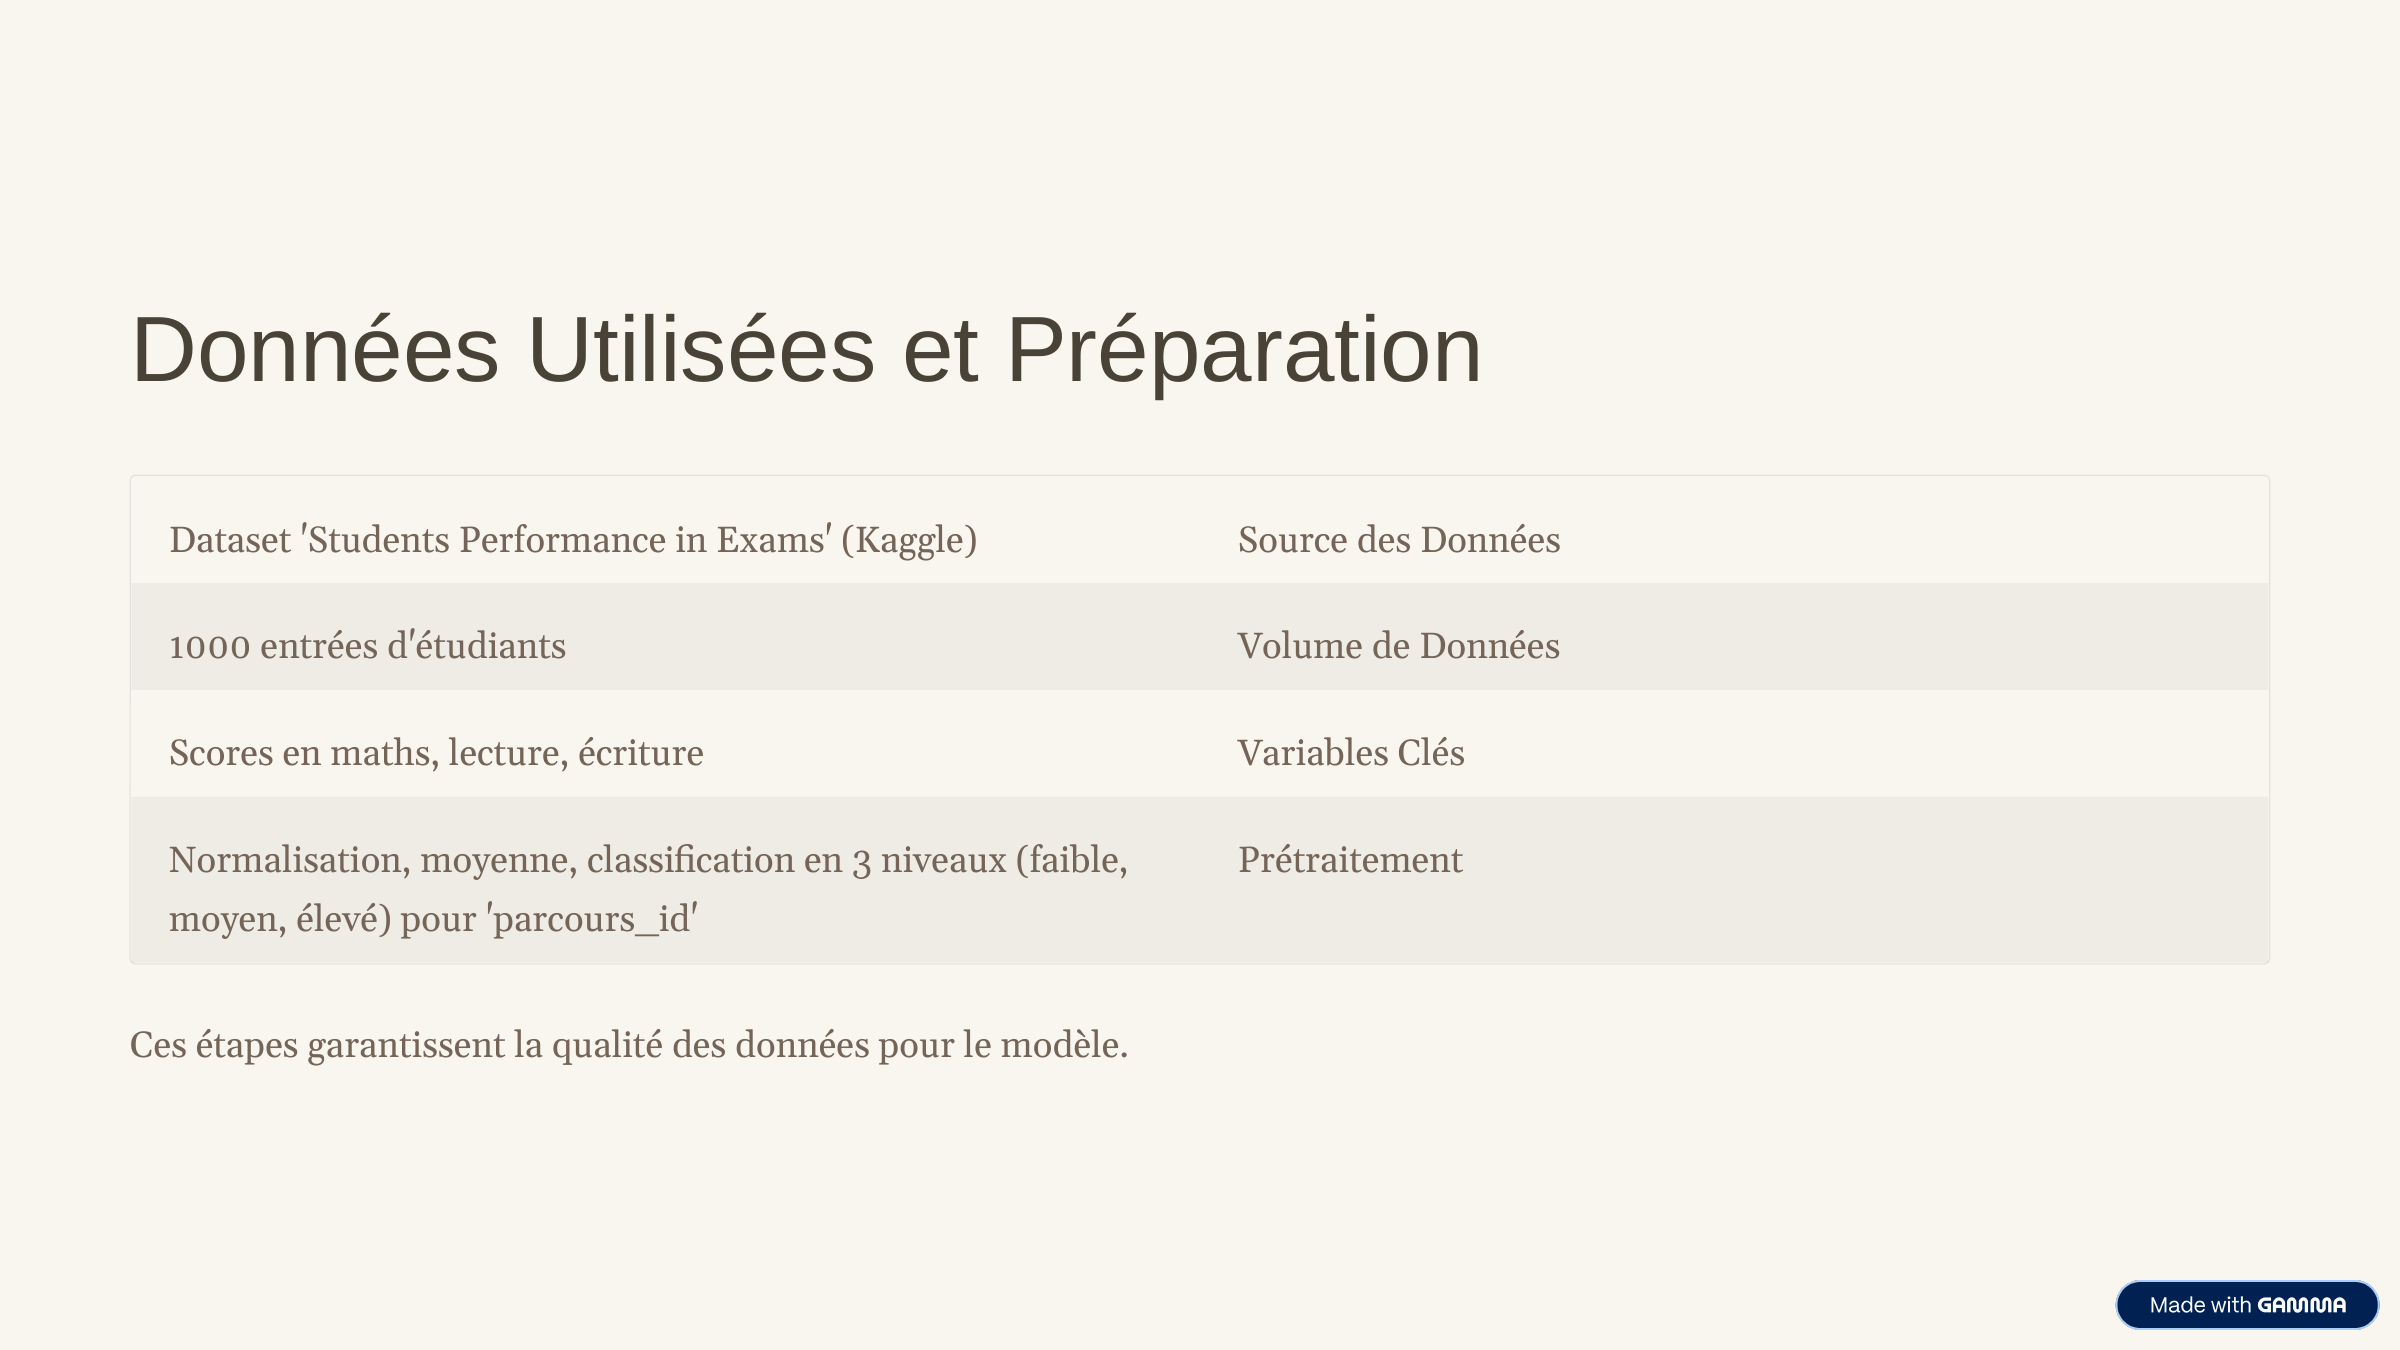

Données Utilisées et Préparation

Dataset 'Students Performance in Exams' (Kaggle)
Source des Données

1000 entrées d'étudiants
Volume de Données

Scores en maths, lecture, écriture
Variables Clés

Normalisation, moyenne, classification en 3 niveaux (faible, moyen, élevé) pour 'parcours_id'
Prétraitement
Ces étapes garantissent la qualité des données pour le modèle.